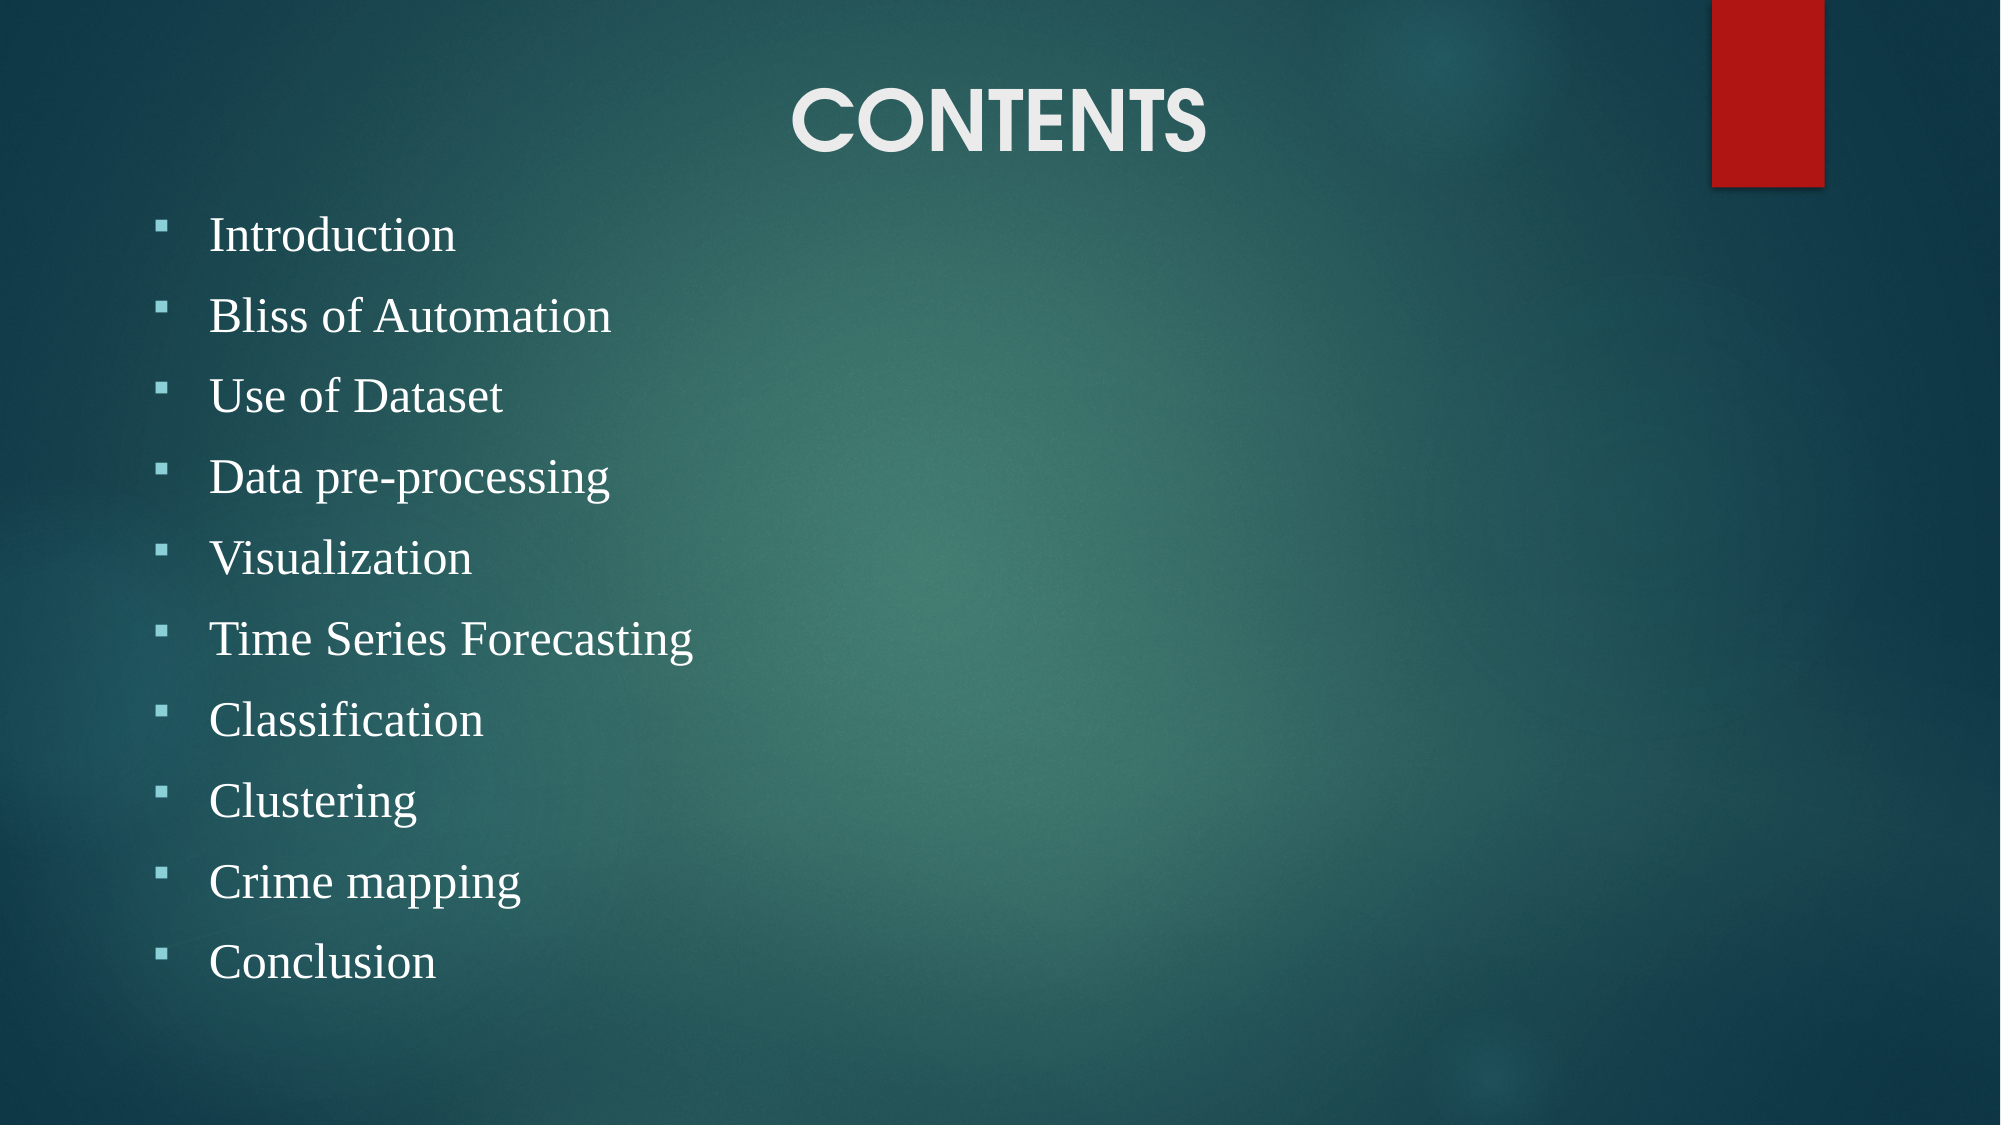

# CONTENTS
Introduction
Bliss of Automation
Use of Dataset
Data pre-processing
Visualization
Time Series Forecasting
Classification
Clustering
Crime mapping
Conclusion